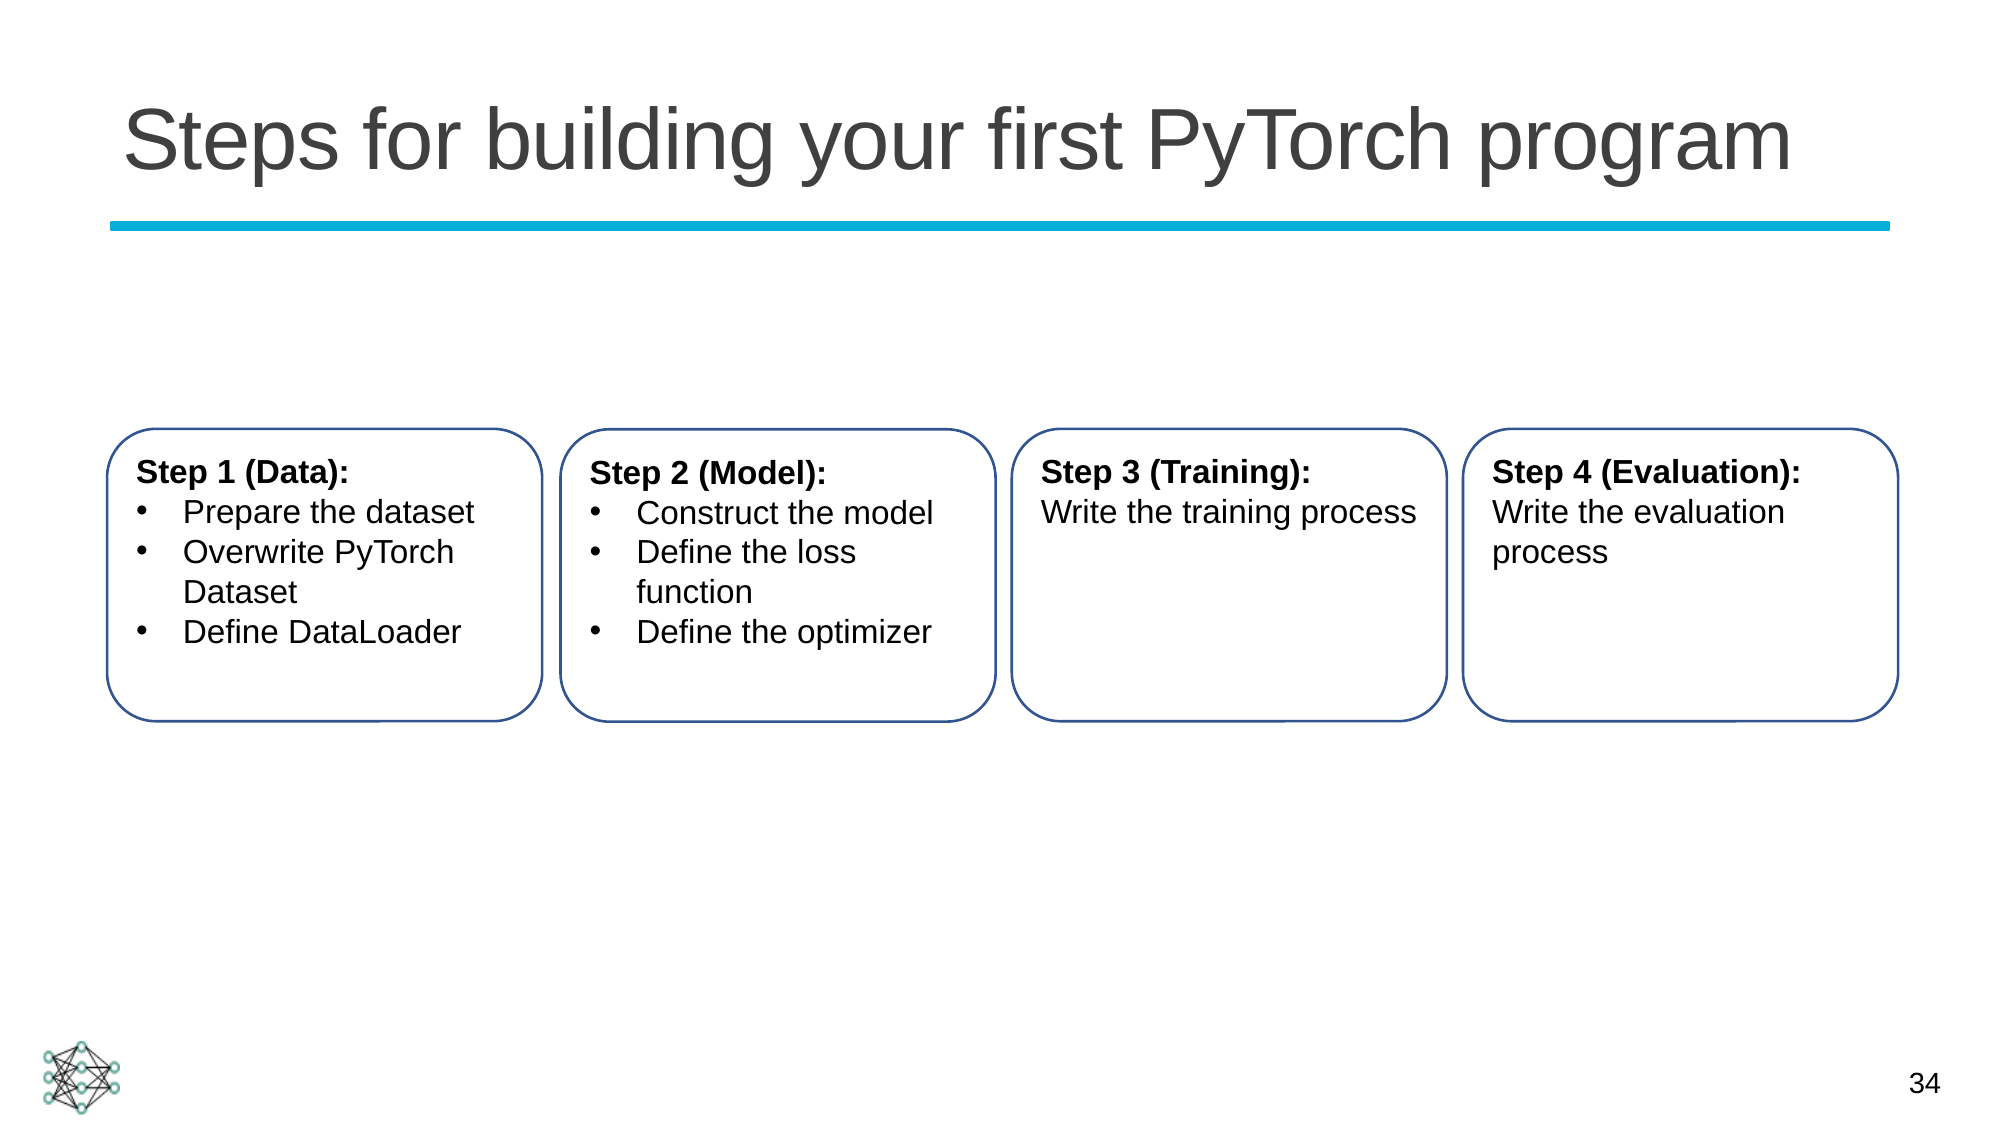

# Steps for building your first PyTorch program
Step 1 (Data):
Prepare the dataset
Overwrite PyTorch Dataset
Define DataLoader
Step 3 (Training):
Write the training process
Step 4 (Evaluation):
Write the evaluation process
Step 2 (Model):
Construct the model
Define the loss function
Define the optimizer
34